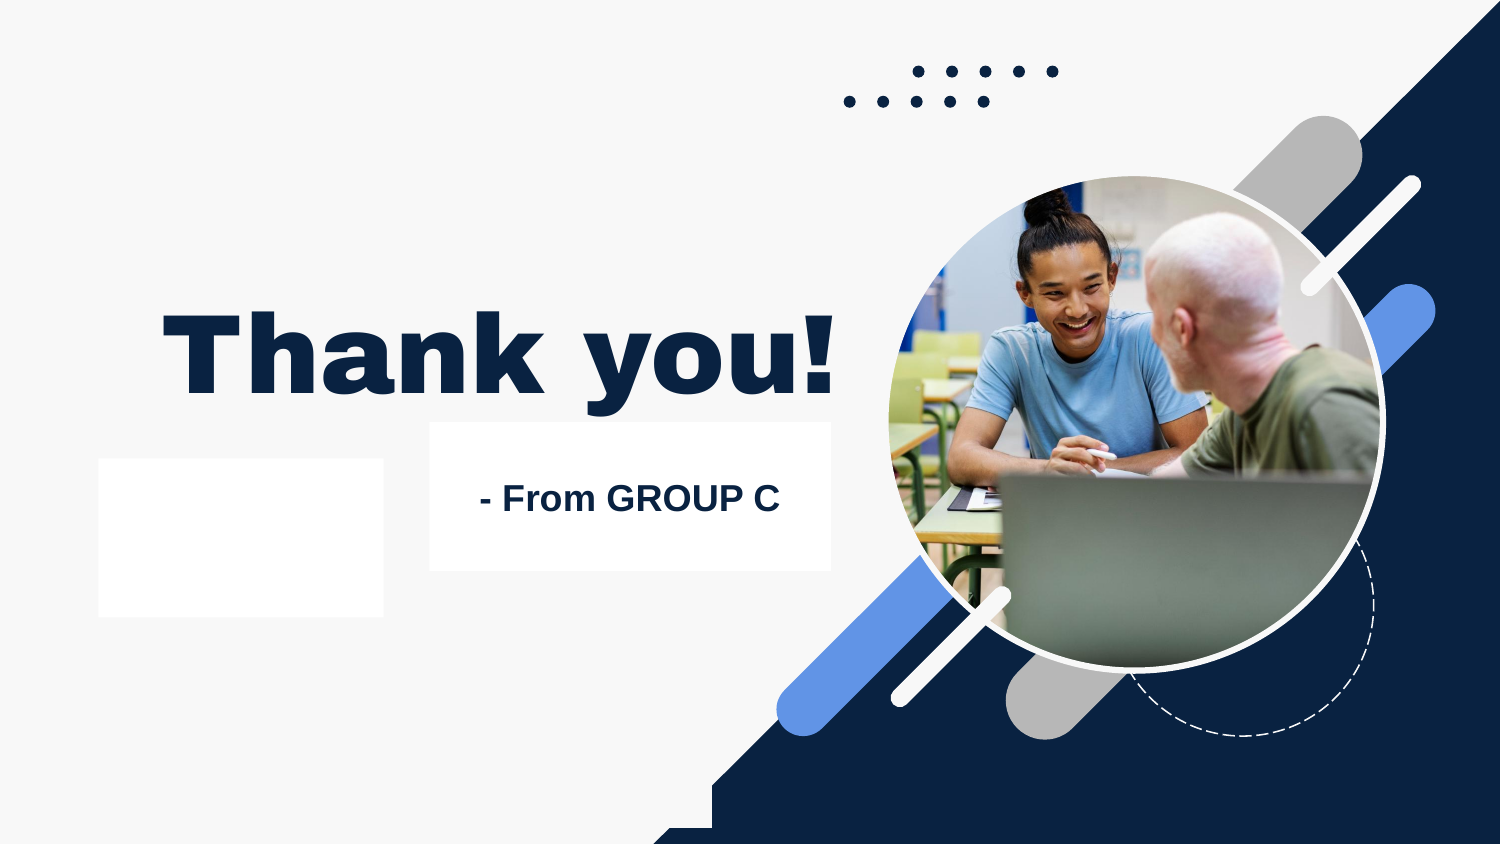

# Thank you!
- From GROUP C
.

|  |
| --- |

+91 620 421 838